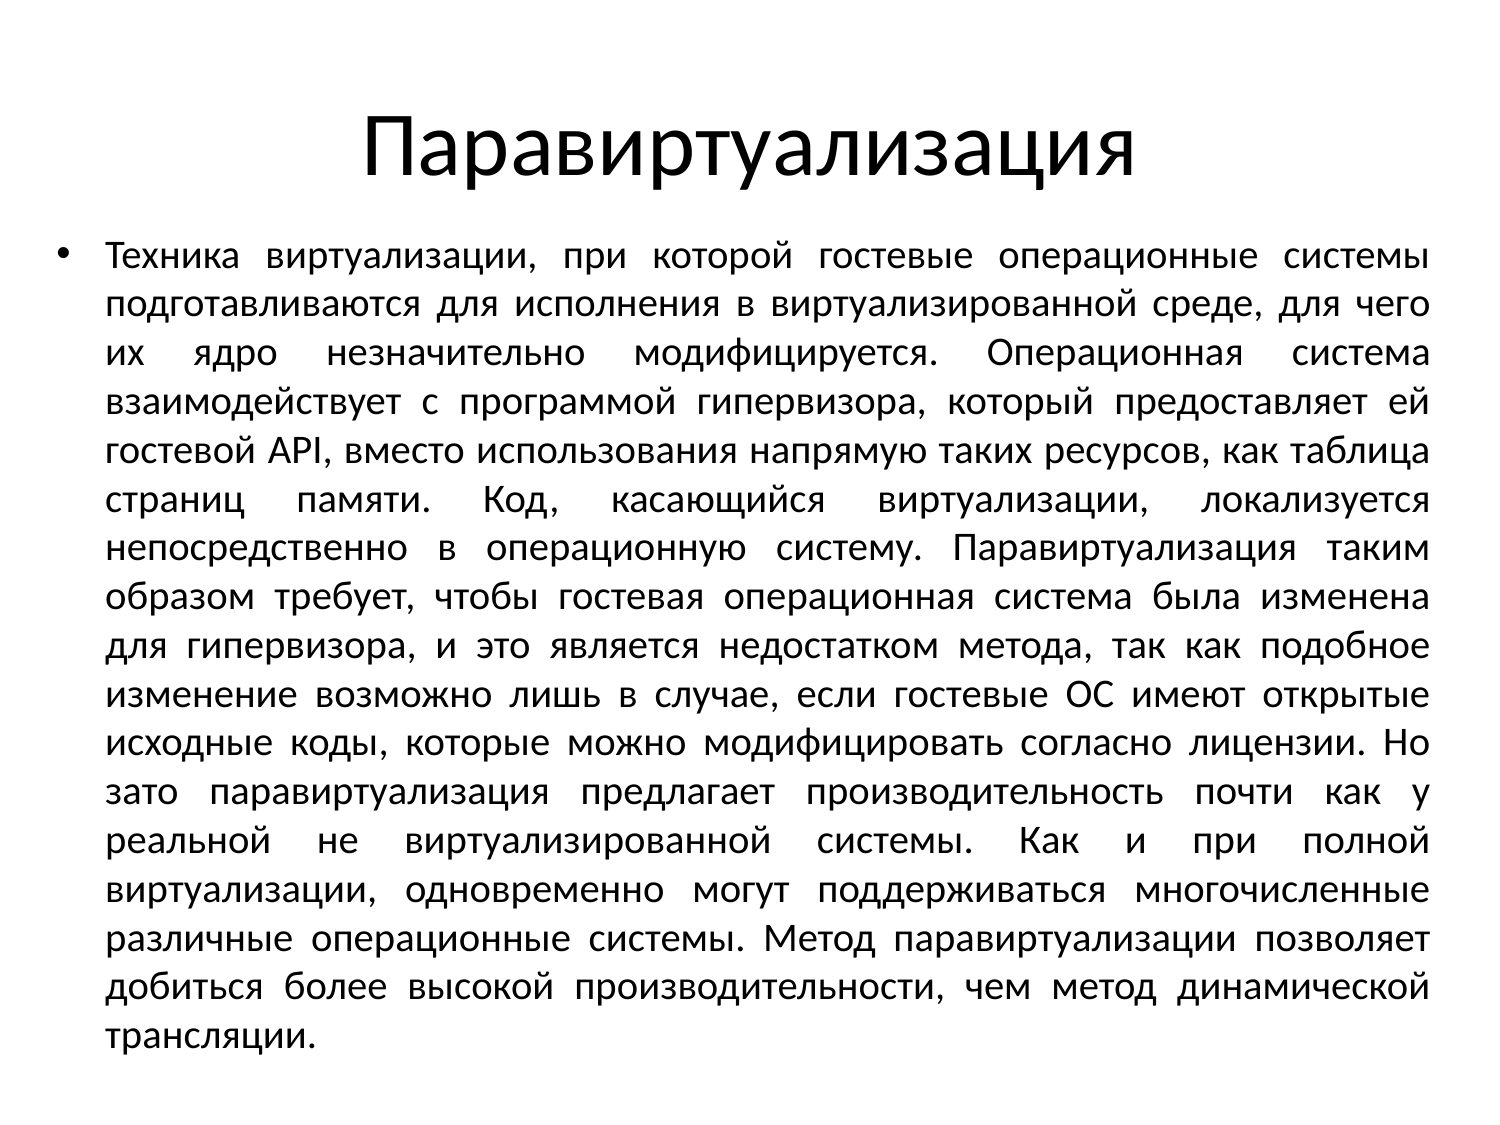

# Паравиртуализация
Техника виртуализации, при которой гостевые операционные системы подготавливаются для исполнения в виртуализированной среде, для чего их ядро незначительно модифицируется. Операционная система взаимодействует с программой гипервизора, который предоставляет ей гостевой API, вместо использования напрямую таких ресурсов, как таблица страниц памяти. Код, касающийся виртуализации, локализуется непосредственно в операционную систему. Паравиртуализация таким образом требует, чтобы гостевая операционная система была изменена для гипервизора, и это является недостатком метода, так как подобное изменение возможно лишь в случае, если гостевые ОС имеют открытые исходные коды, которые можно модифицировать согласно лицензии. Но зато паравиртуализация предлагает производительность почти как у реальной не виртуализированной системы. Как и при полной виртуализации, одновременно могут поддерживаться многочисленные различные операционные системы. Метод паравиртуализации позволяет добиться более высокой производительности, чем метод динамической трансляции.